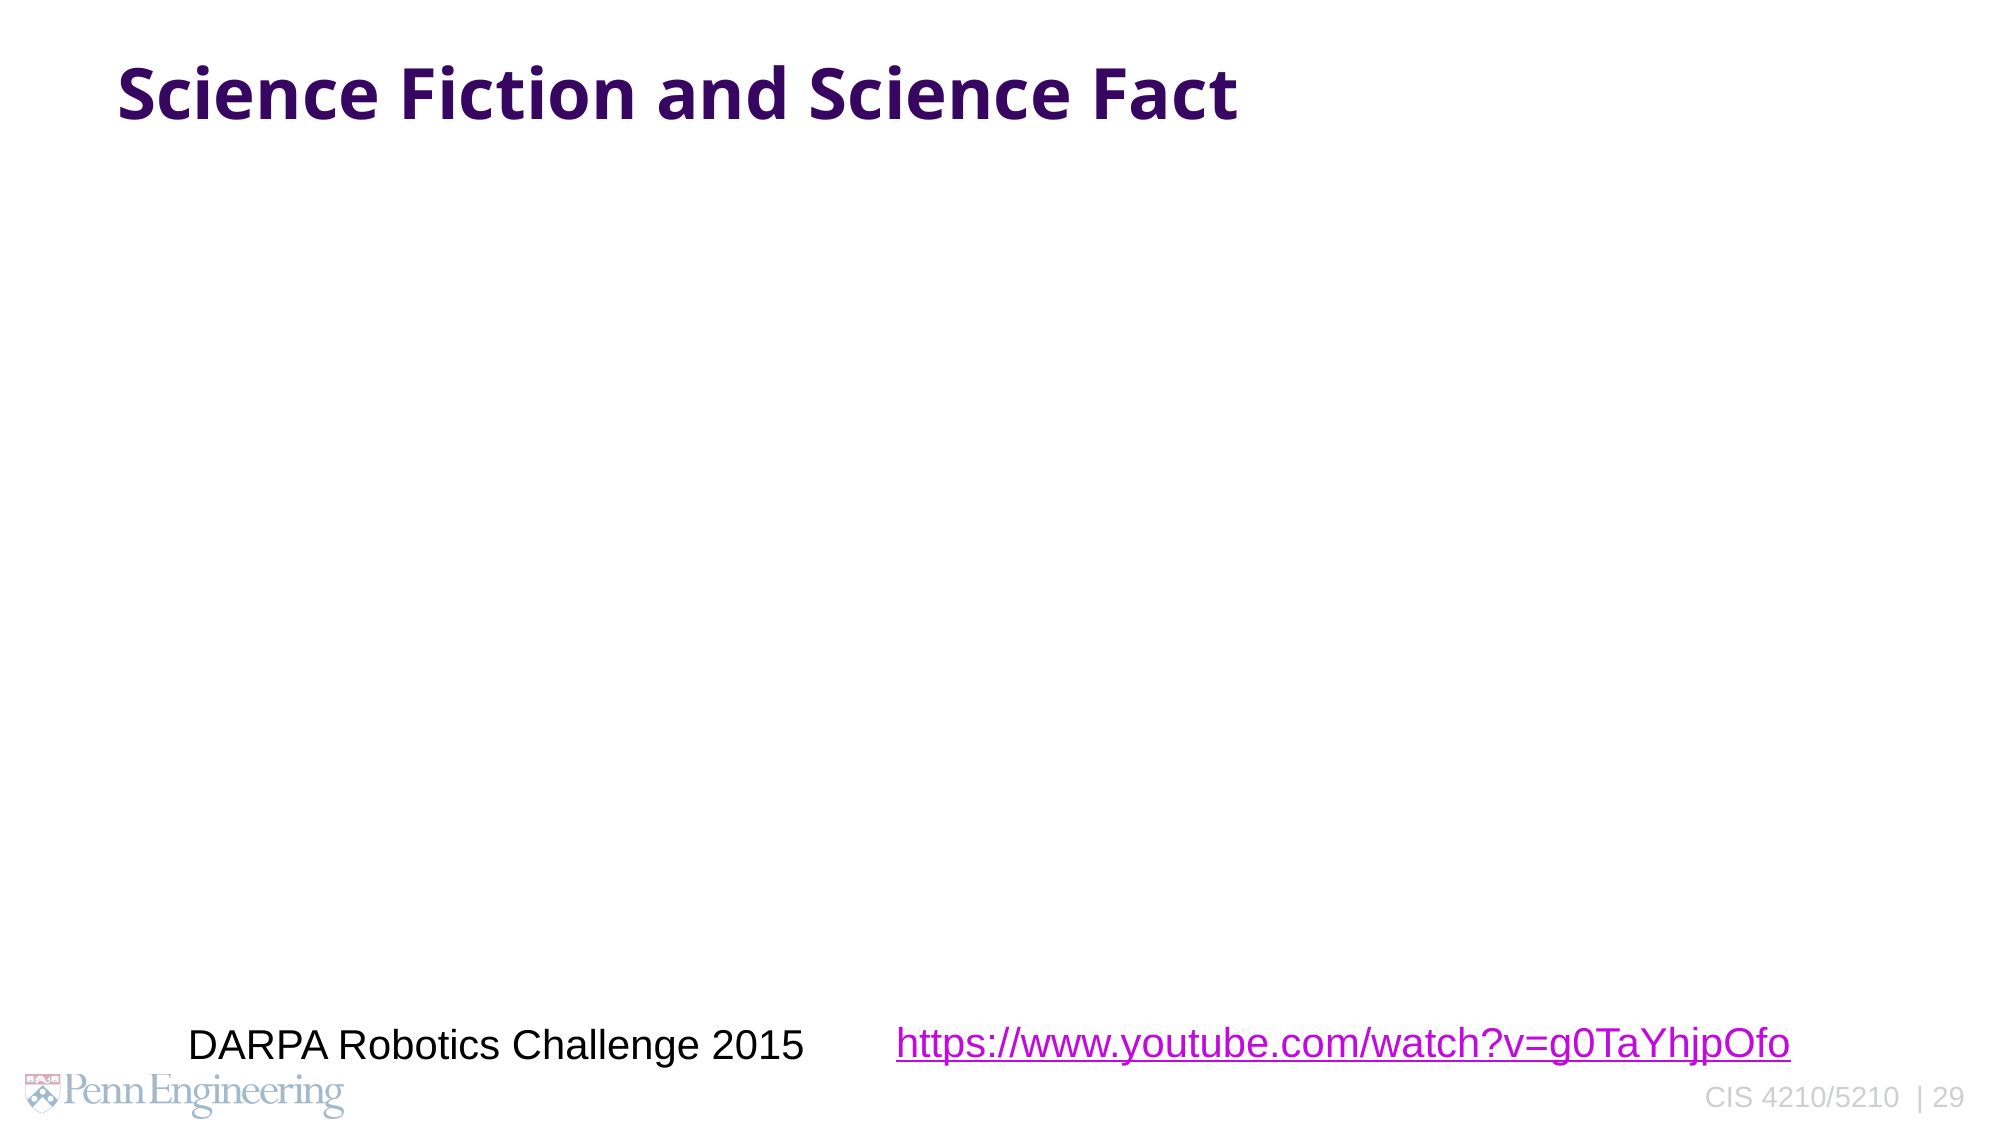

Science Fiction and Science Fact
https://www.youtube.com/watch?v=g0TaYhjpOfo
DARPA Robotics Challenge 2015